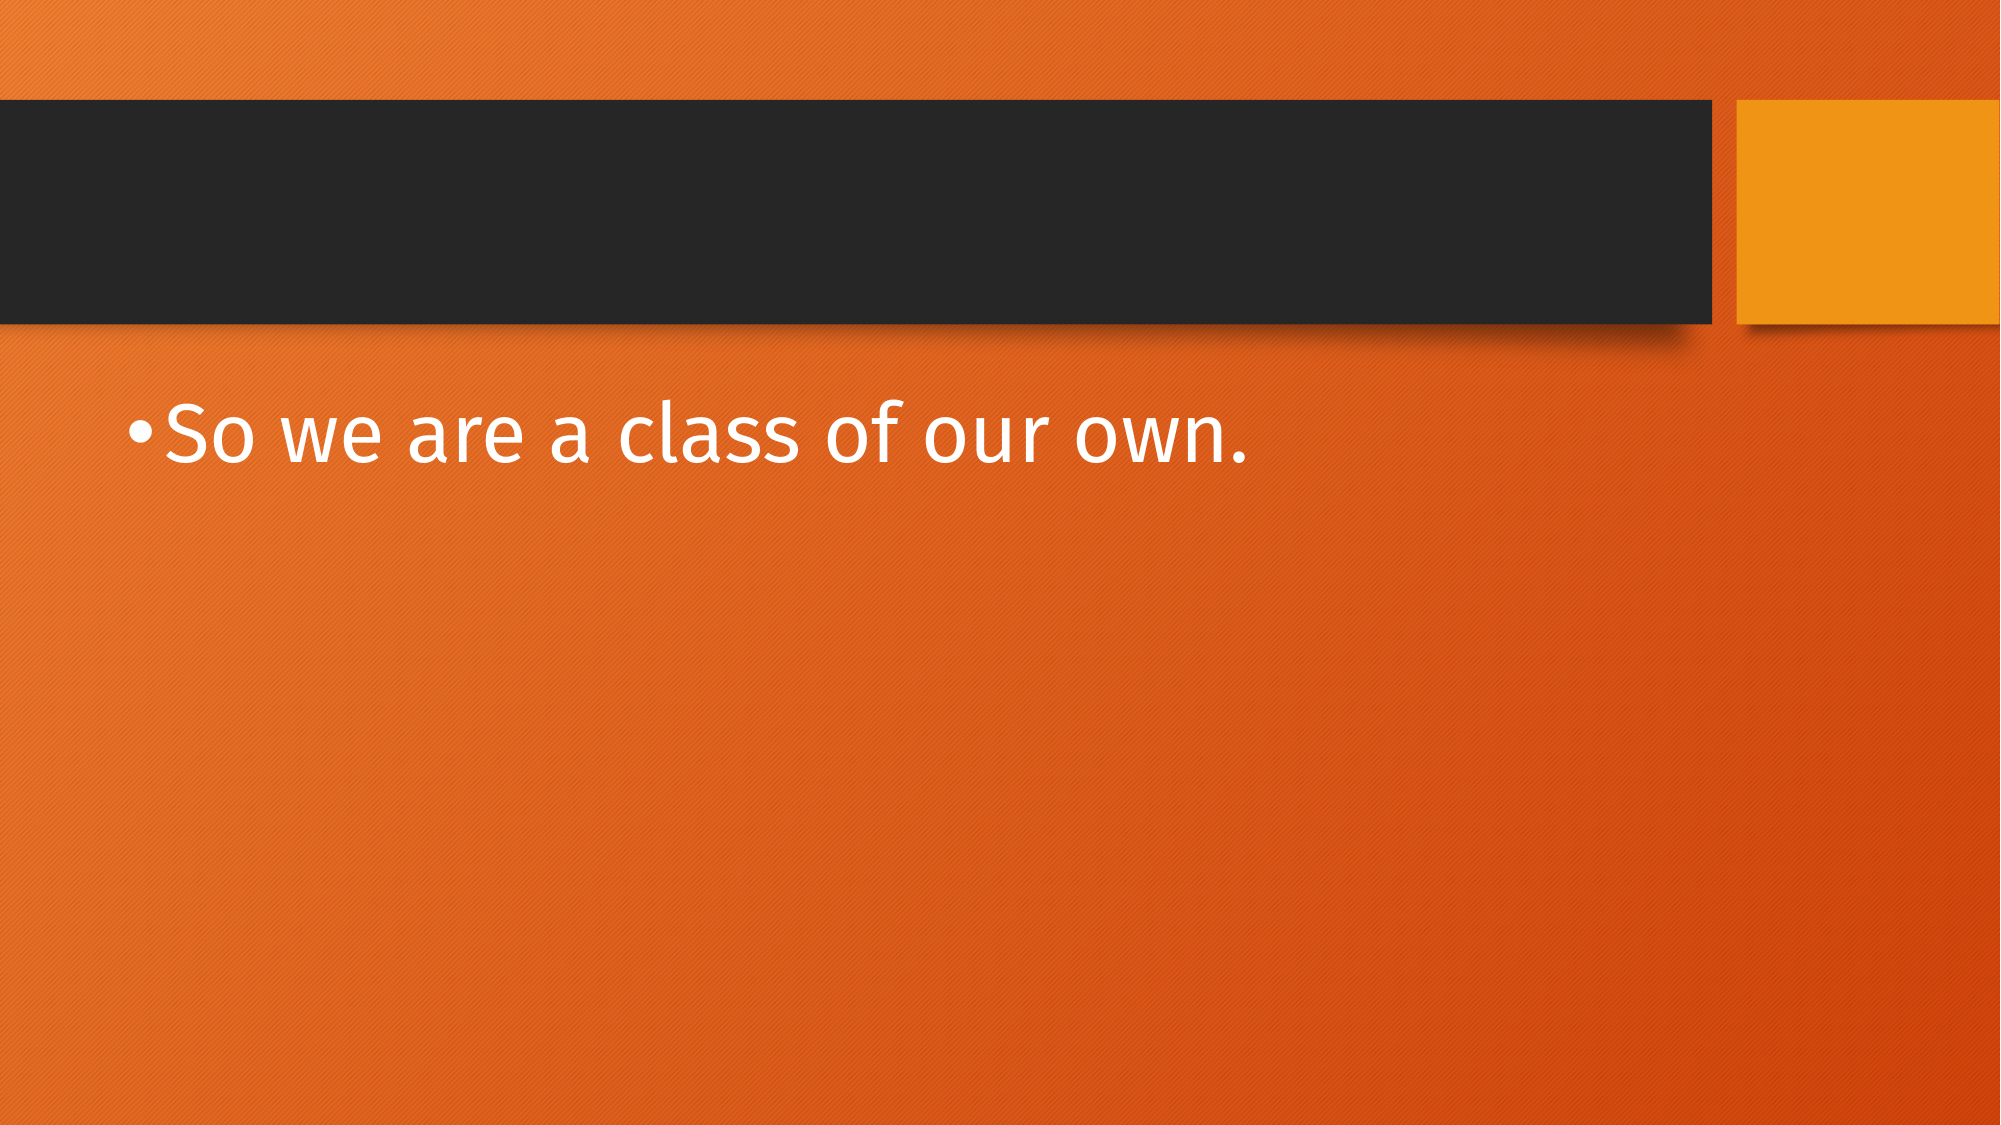

So we are a class of our own.